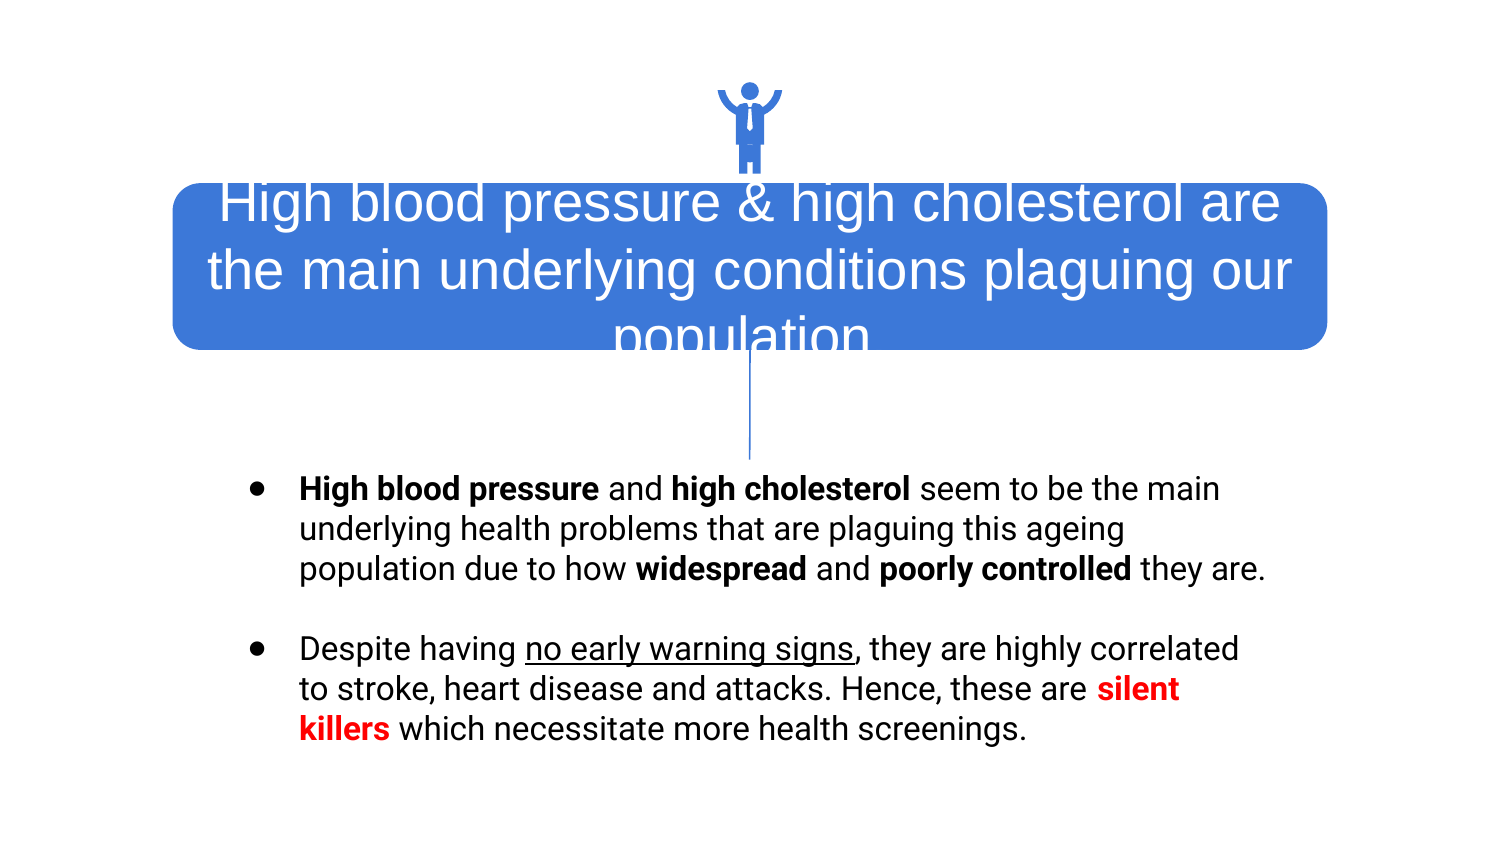

High blood pressure & high cholesterol are the main underlying conditions plaguing our population.
High blood pressure and high cholesterol seem to be the main underlying health problems that are plaguing this ageing population due to how widespread and poorly controlled they are.

Despite having no early warning signs, they are highly correlated to stroke, heart disease and attacks. Hence, these are silent killers which necessitate more health screenings.